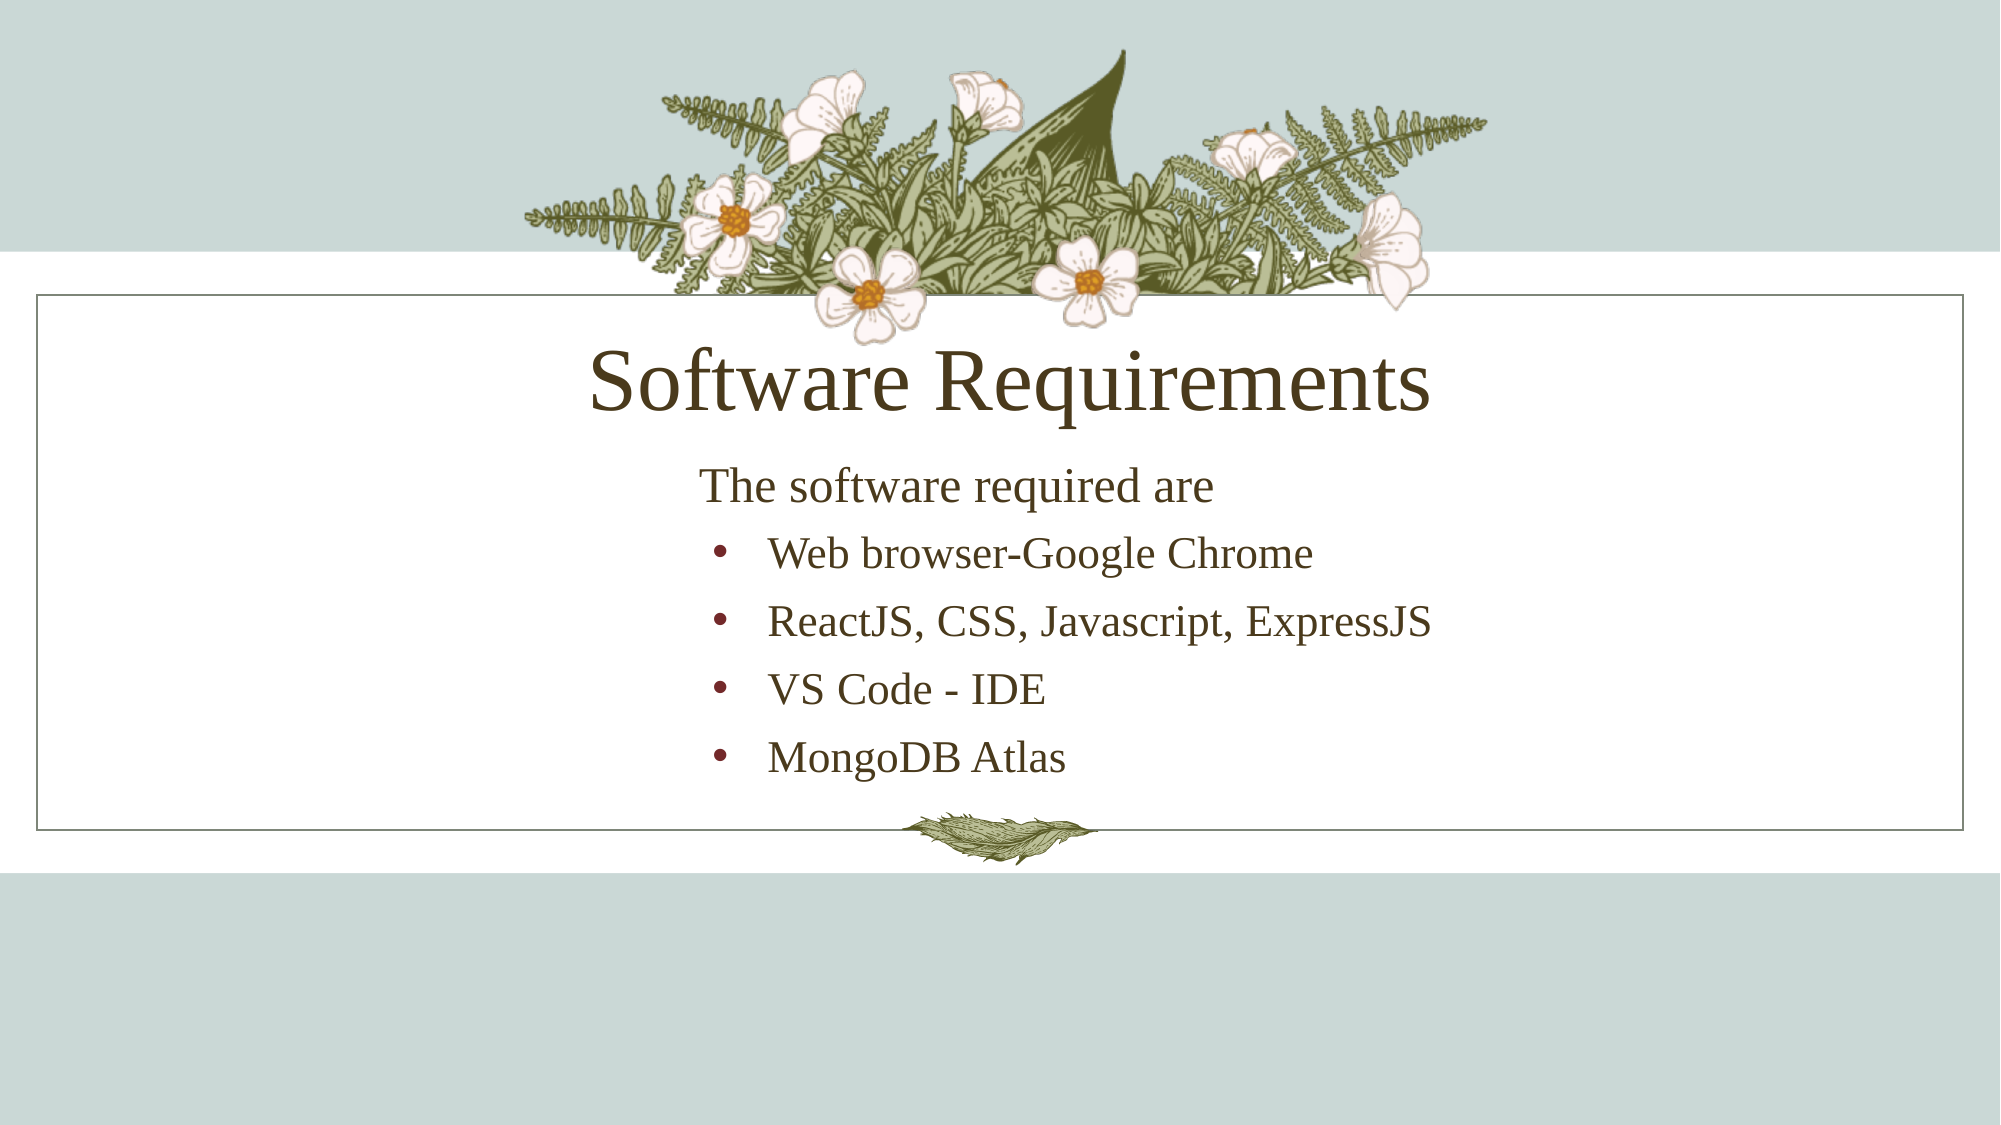

# Software Requirements
The software required are
Web browser-Google Chrome
ReactJS, CSS, Javascript, ExpressJS
VS Code - IDE
MongoDB Atlas